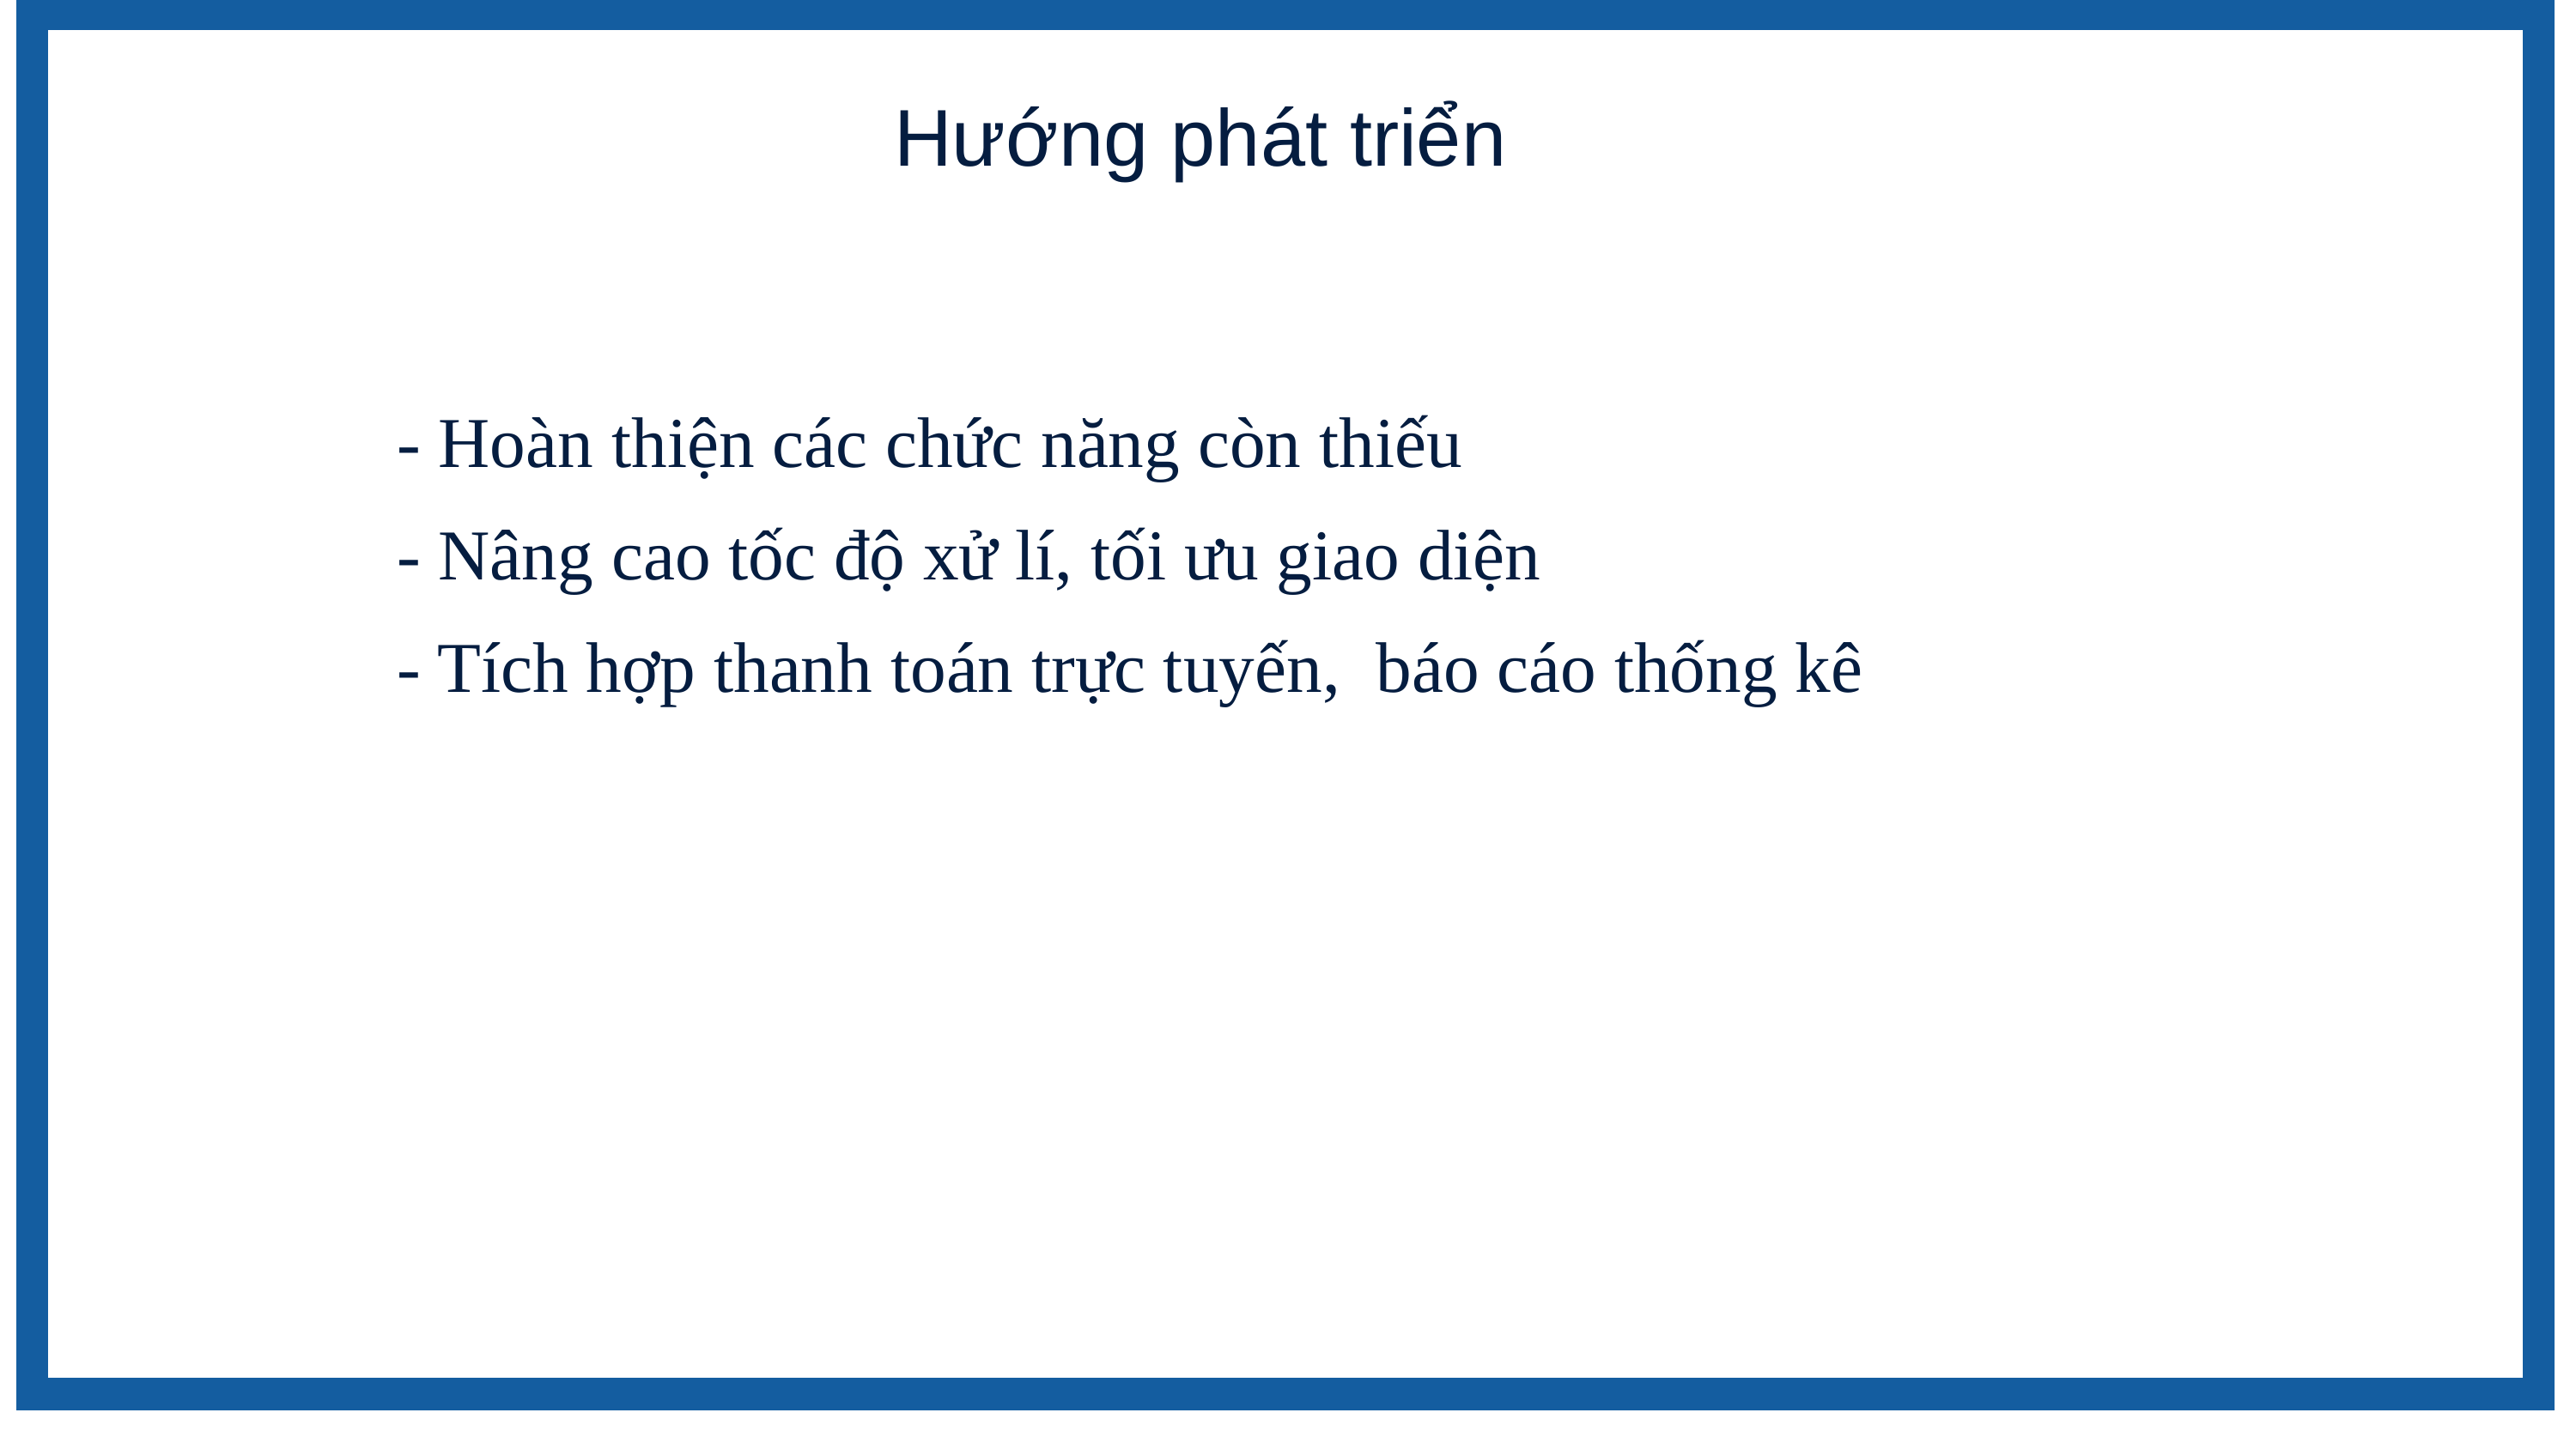

Hướng phát triển
- Hoàn thiện các chức năng còn thiếu
- Nâng cao tốc độ xử lí, tối ưu giao diện
- Tích hợp thanh toán trực tuyến,  báo cáo thống kê